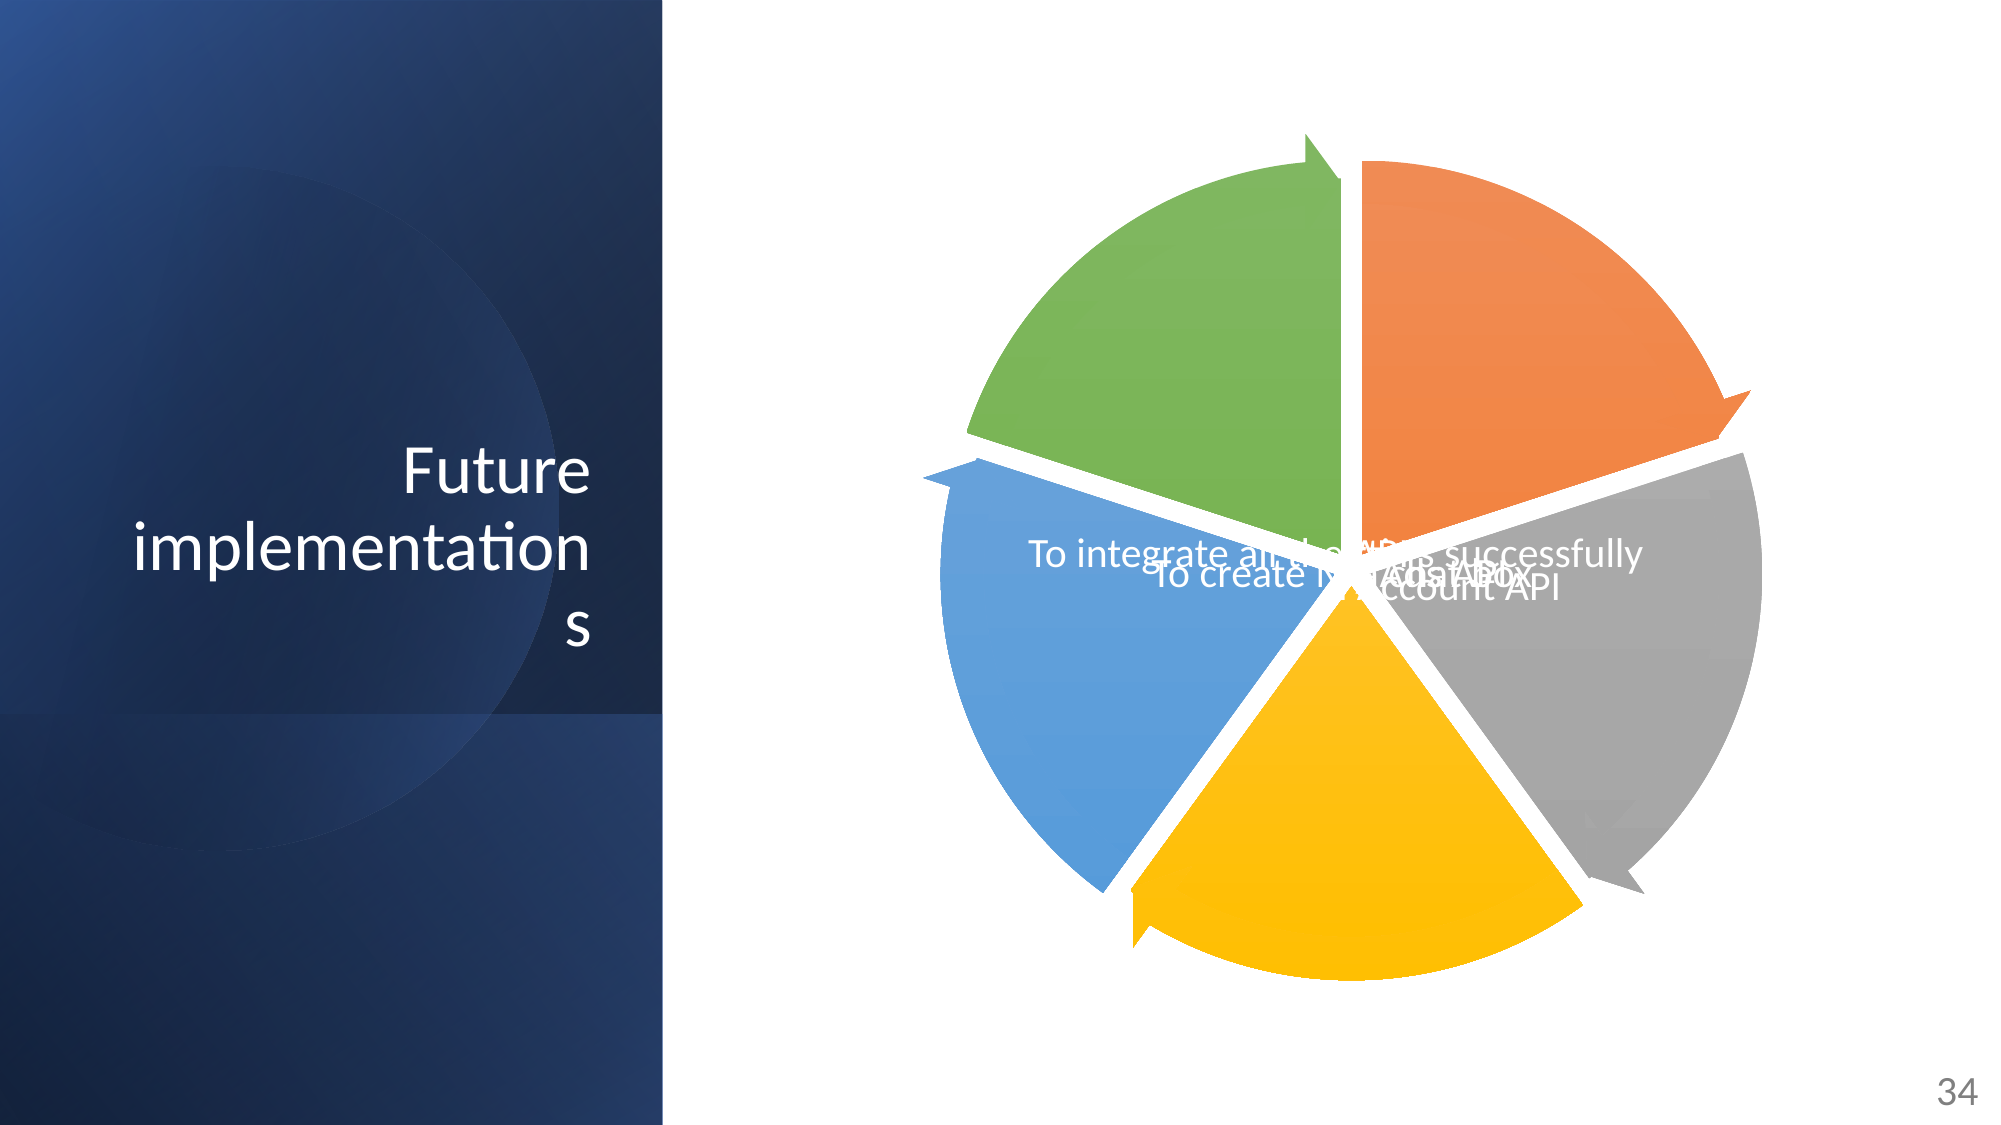

To advertise app
To create a chat box
To create  an Account API
To create My Ads API
To integrate all the API's successfully

# Future implementations

34